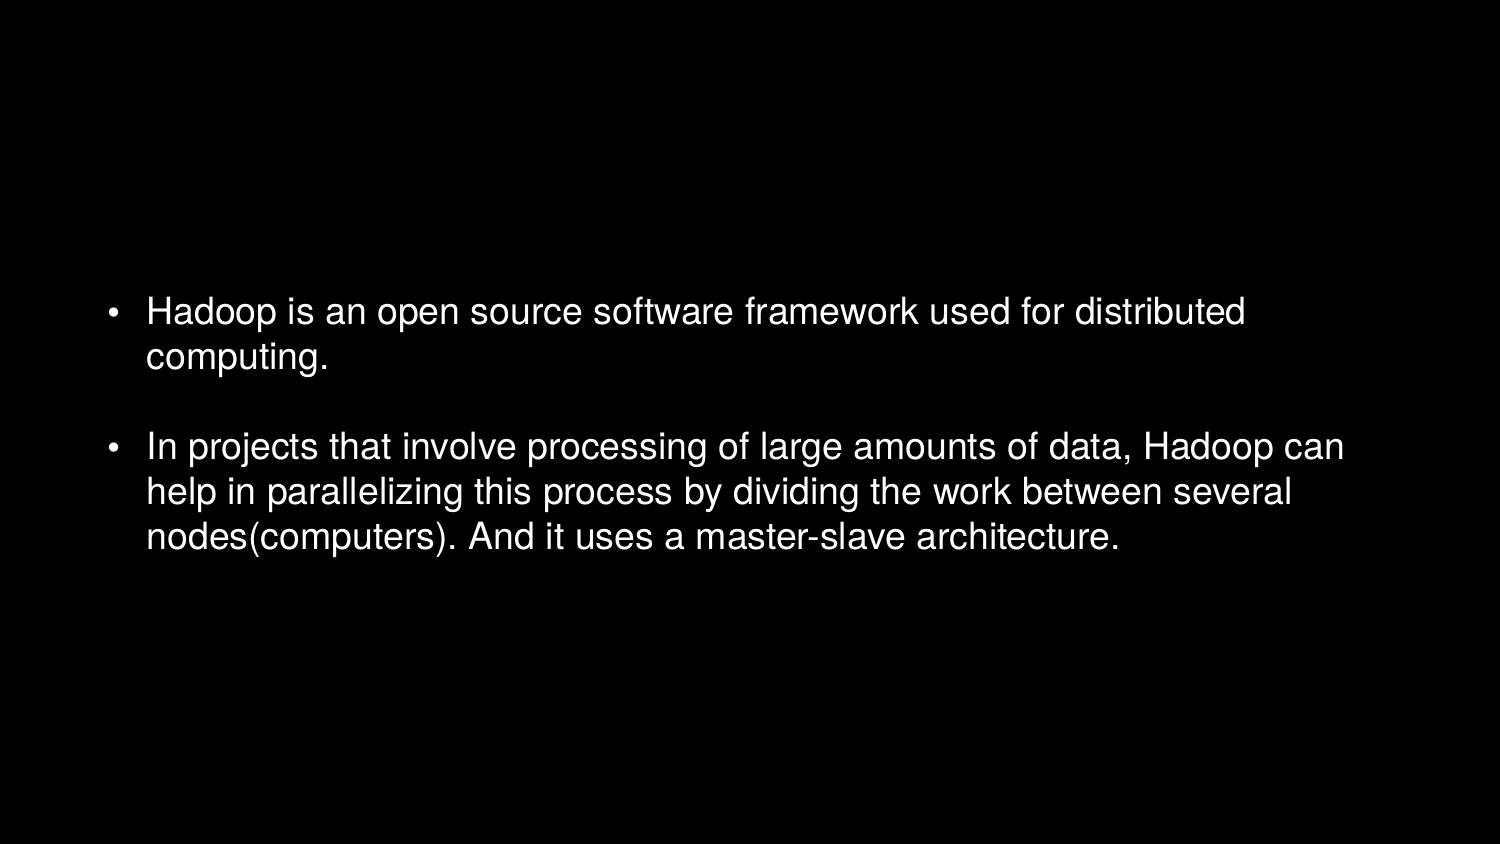

Hadoop is an open source software framework used for distributed computing.

In projects that involve processing of large amounts of data, Hadoop can help in parallelizing this process by dividing the work between several nodes(computers). And it uses a master-slave architecture.